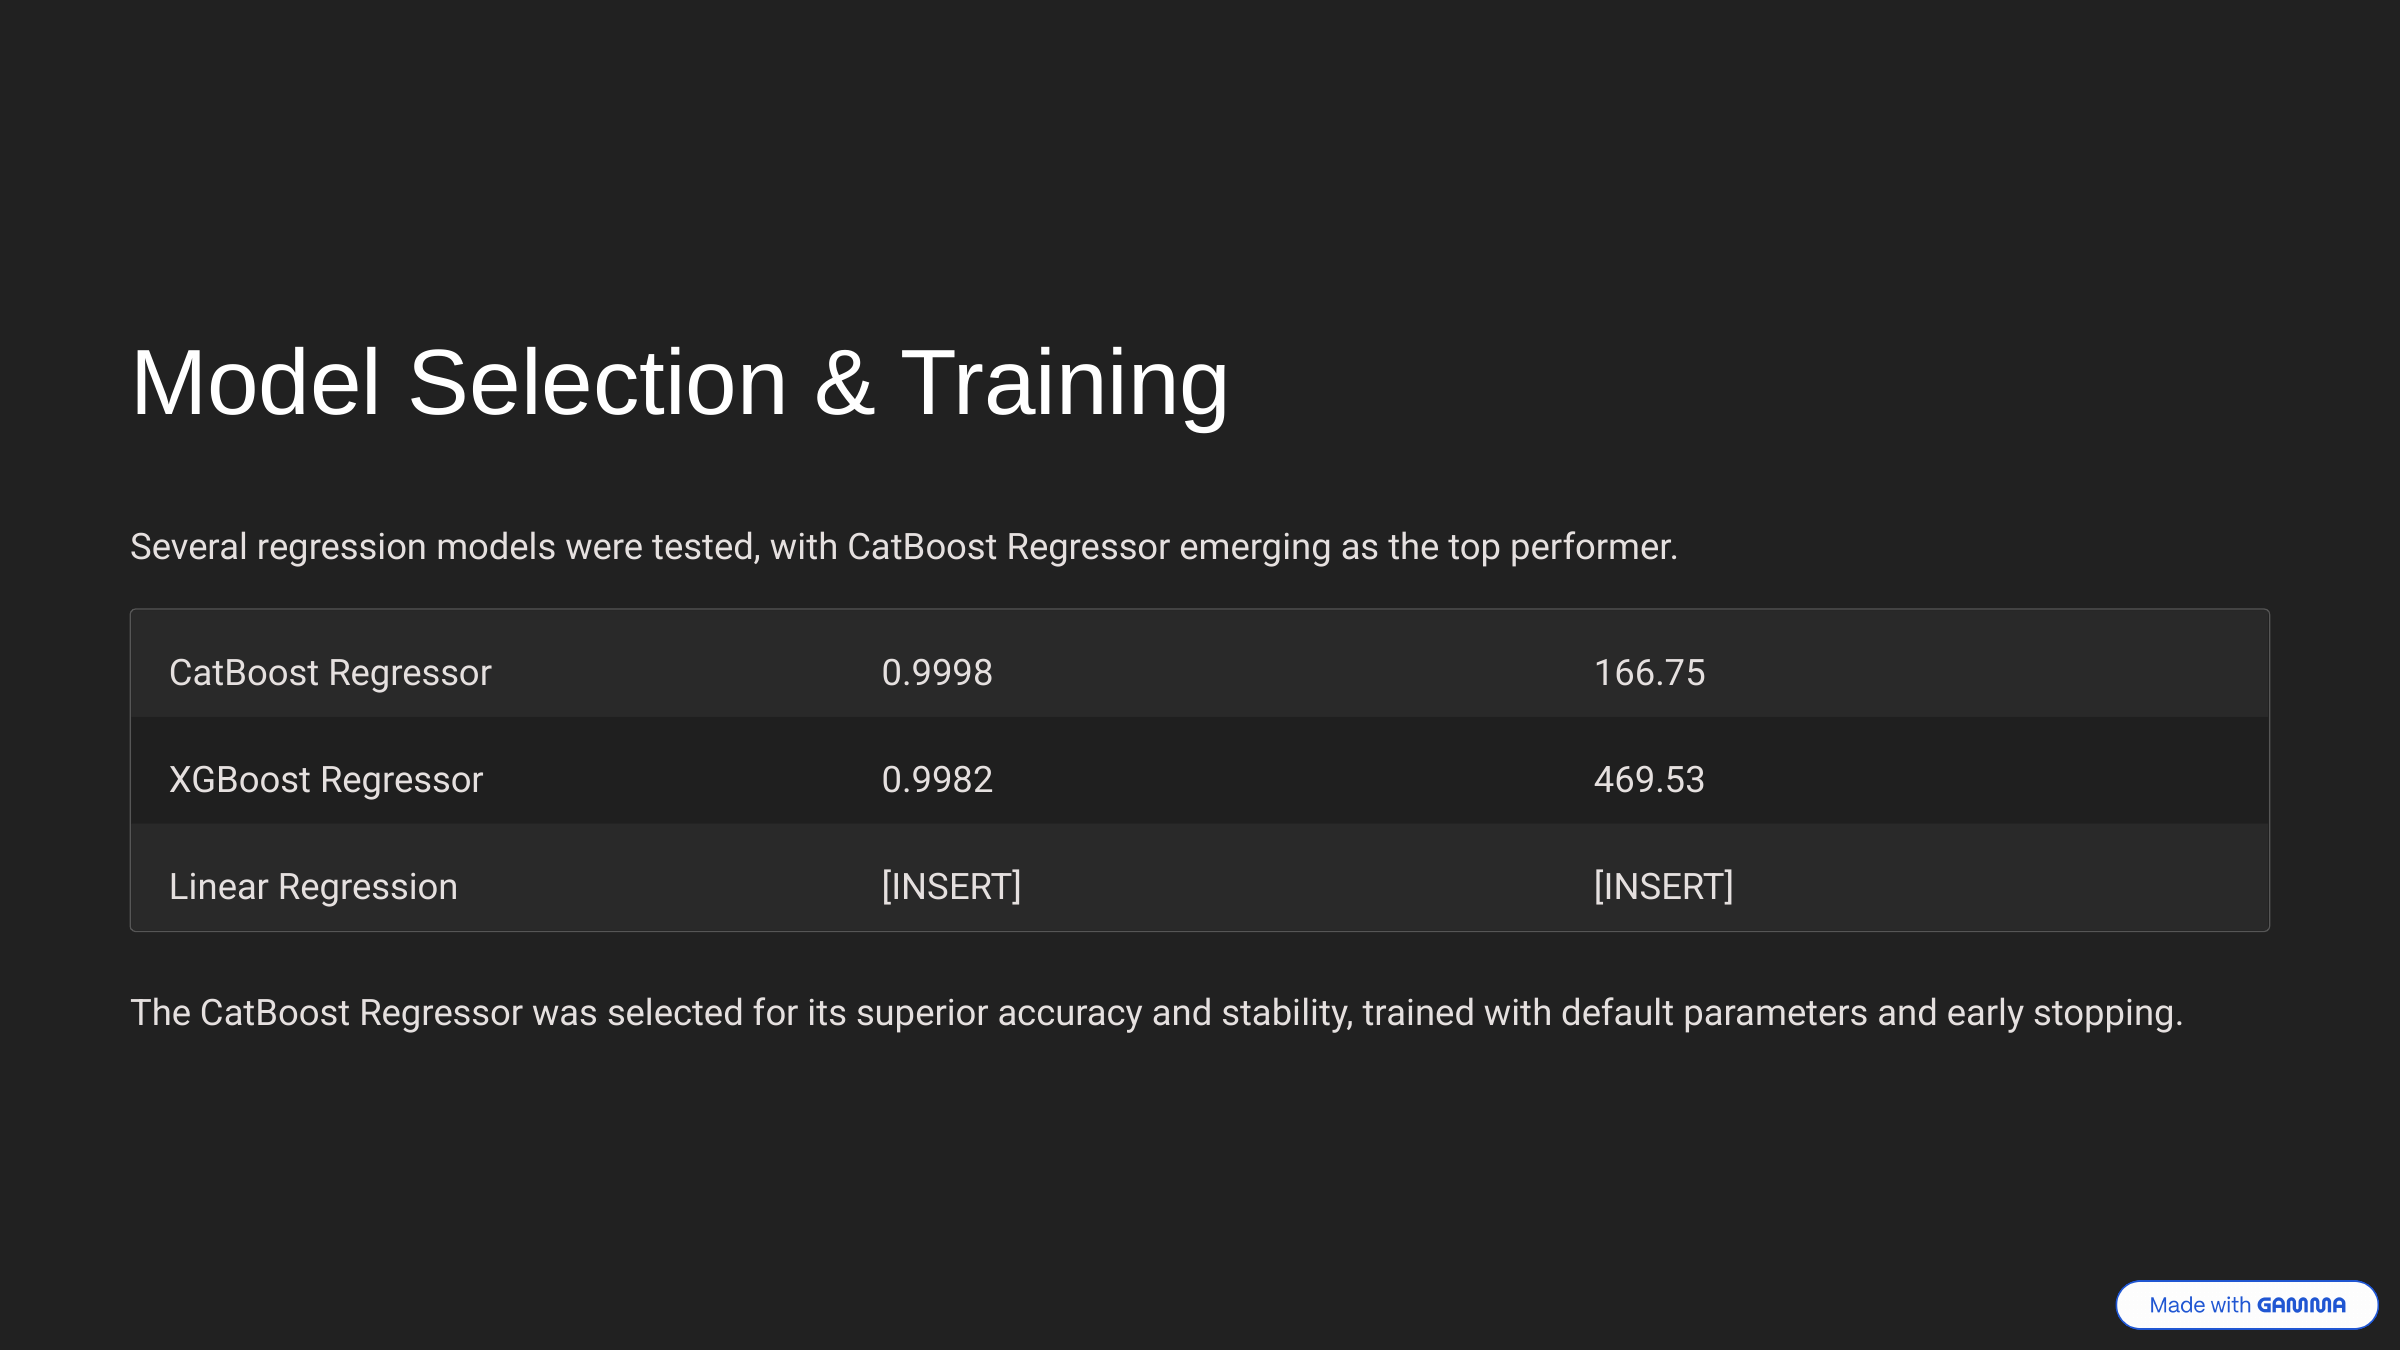

Model Selection & Training
Several regression models were tested, with CatBoost Regressor emerging as the top performer.

CatBoost Regressor
0.9998
166.75

XGBoost Regressor
0.9982
469.53

Linear Regression
[INSERT]
[INSERT]
The CatBoost Regressor was selected for its superior accuracy and stability, trained with default parameters and early stopping.